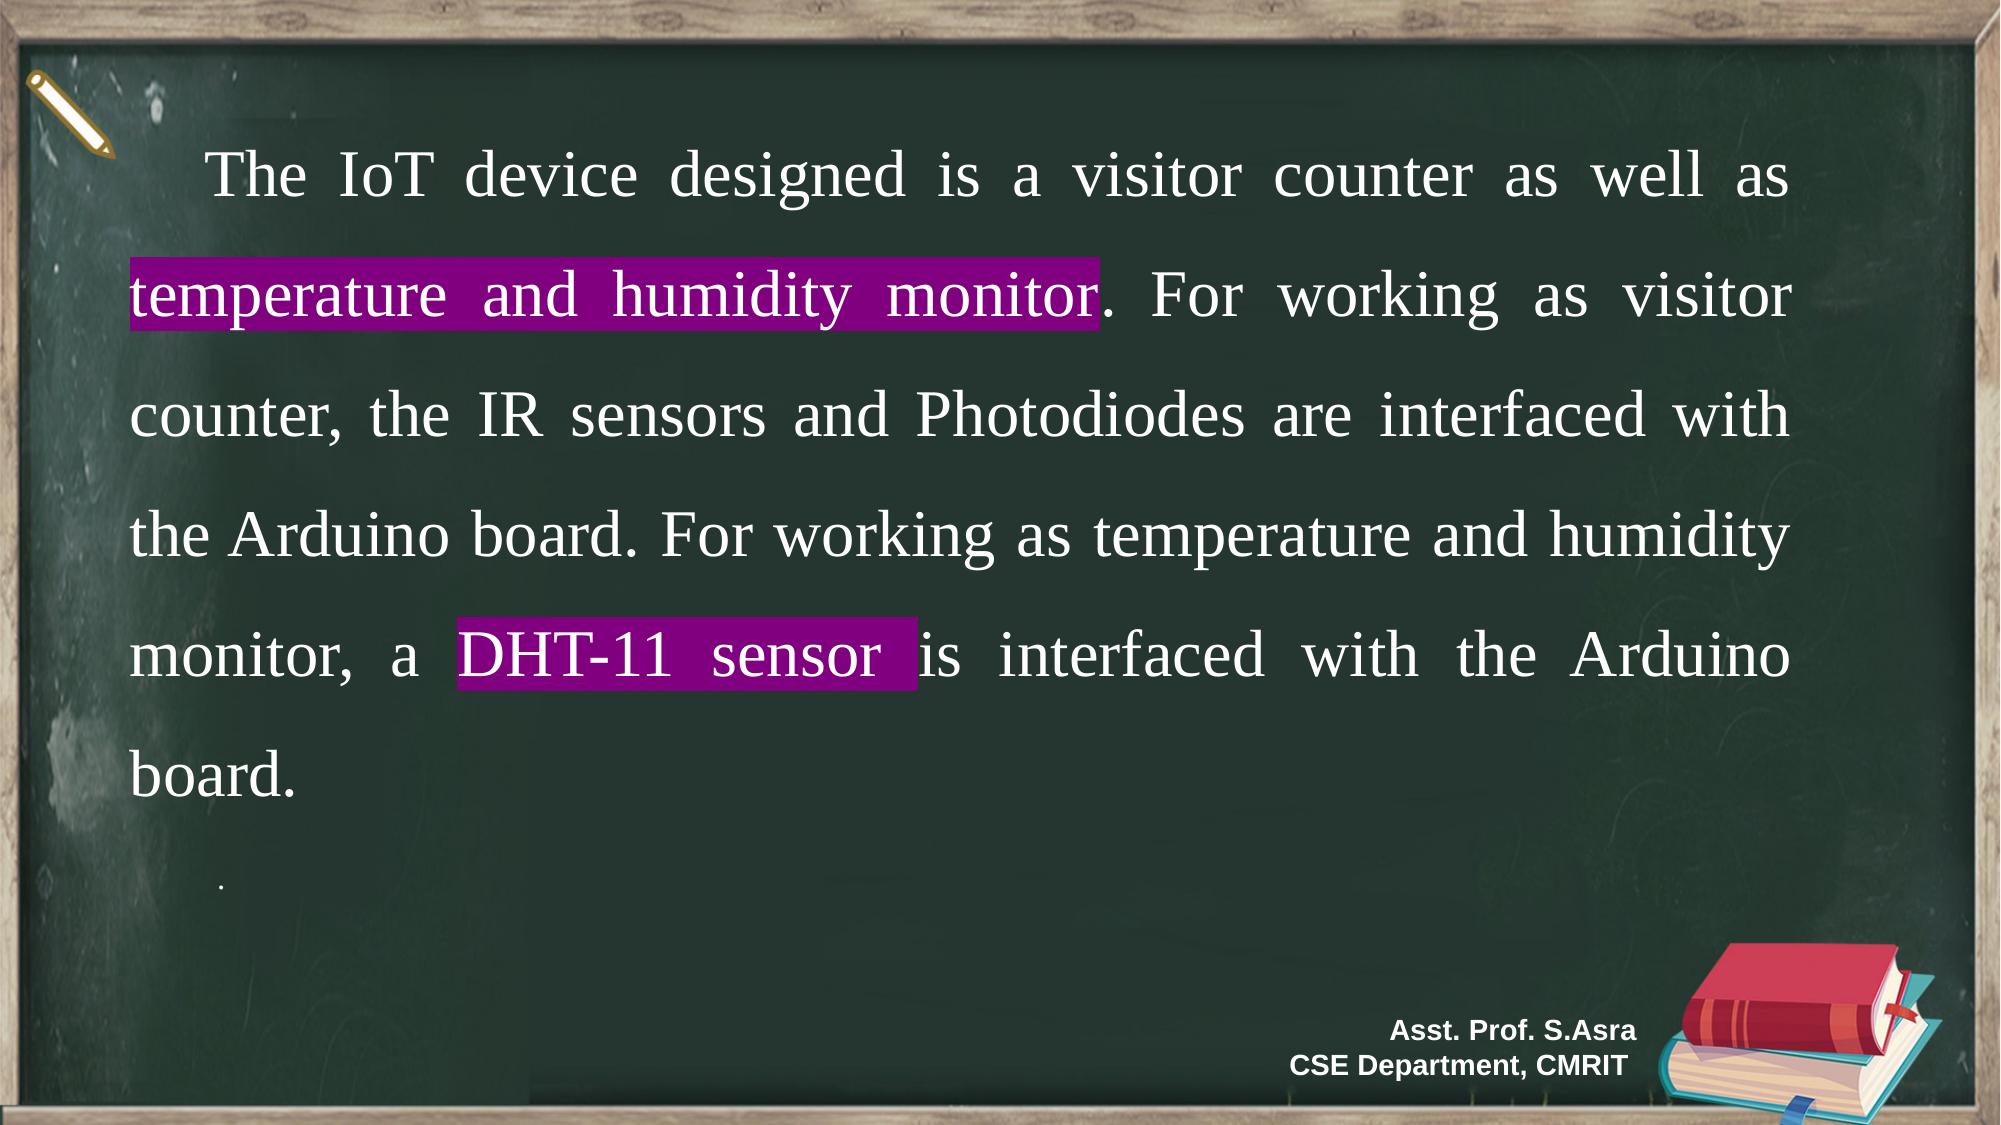

The IoT device designed is a visitor counter as well as temperature and humidity monitor. For working as visitor counter, the IR sensors and Photodiodes are interfaced with the Arduino board. For working as temperature and humidity monitor, a DHT-11 sensor is interfaced with the Arduino board.
 .
Asst. Prof. S.Asra
CSE Department, CMRIT